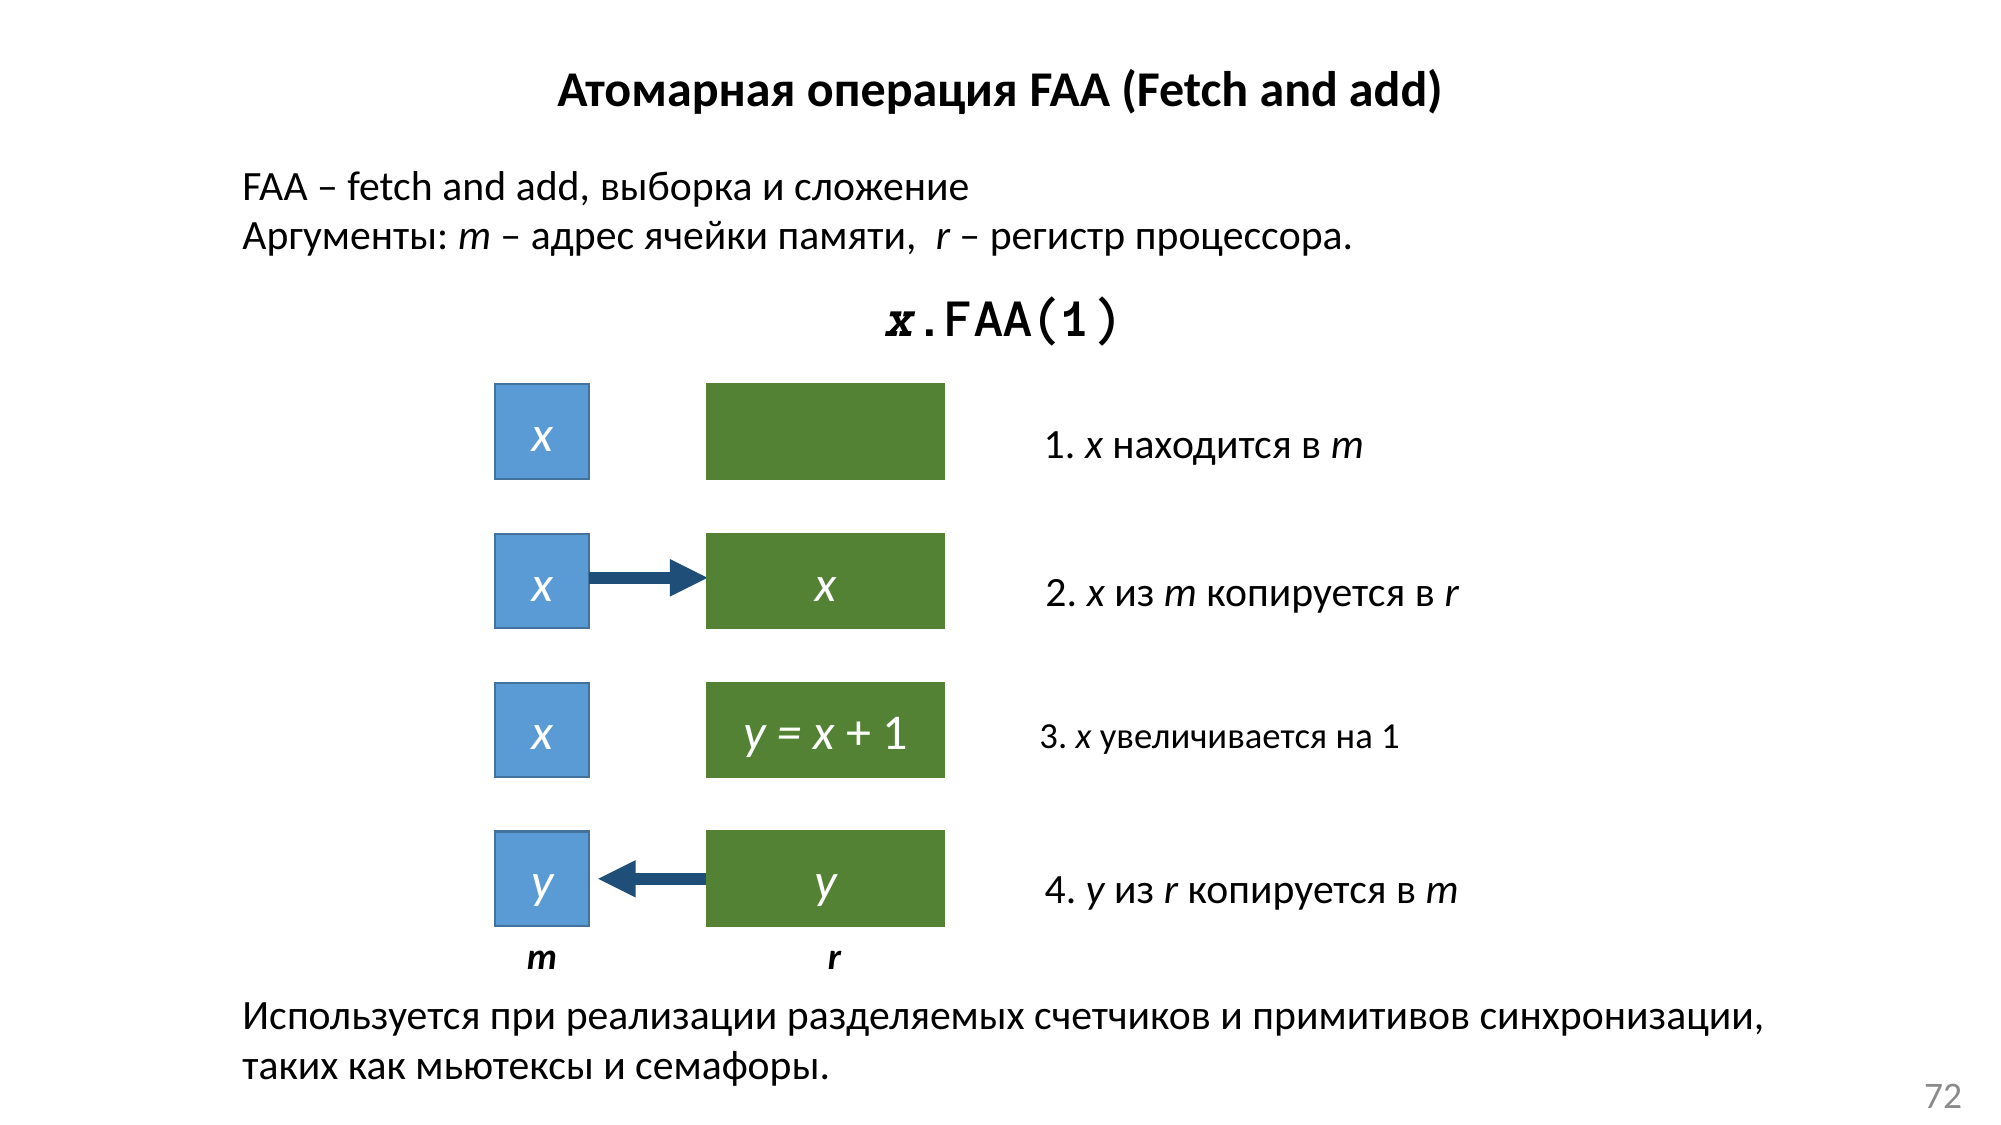

Атомарная операция FAA (Fetch and add)
FAA – fetch and add, выборка и сложение
Аргументы: m – адрес ячейки памяти,  r – регистр процессора.
x.FAA(1)
x

1. х находится в m
x
x
2. х из m копируется в r
x
y = x + 1
3. х увеличивается на 1
y
y
4. y из r копируется в m
m
r
Используется при реализации разделяемых счетчиков и примитивов синхронизации,
таких как мьютексы и семафоры.
72